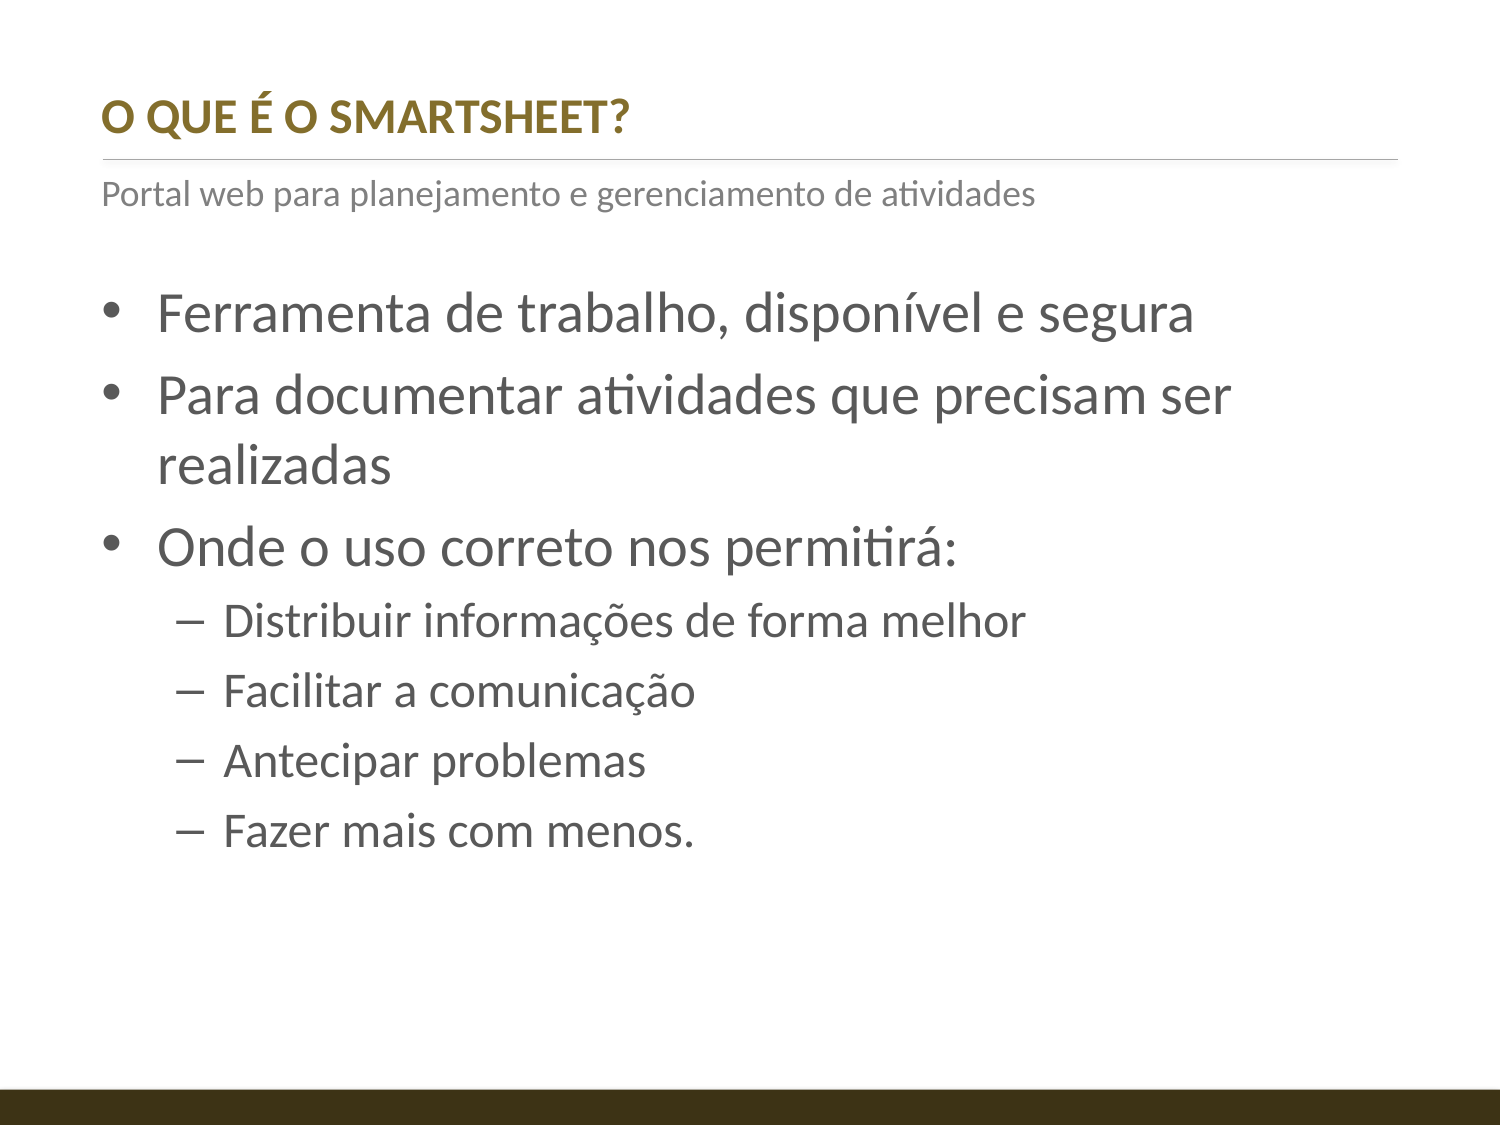

O QUE É O SMARTSHEET?
Portal web para planejamento e gerenciamento de atividades
Ferramenta de trabalho, disponível e segura
Para documentar atividades que precisam ser realizadas
Onde o uso correto nos permitirá:
Distribuir informações de forma melhor
Facilitar a comunicação
Antecipar problemas
Fazer mais com menos.